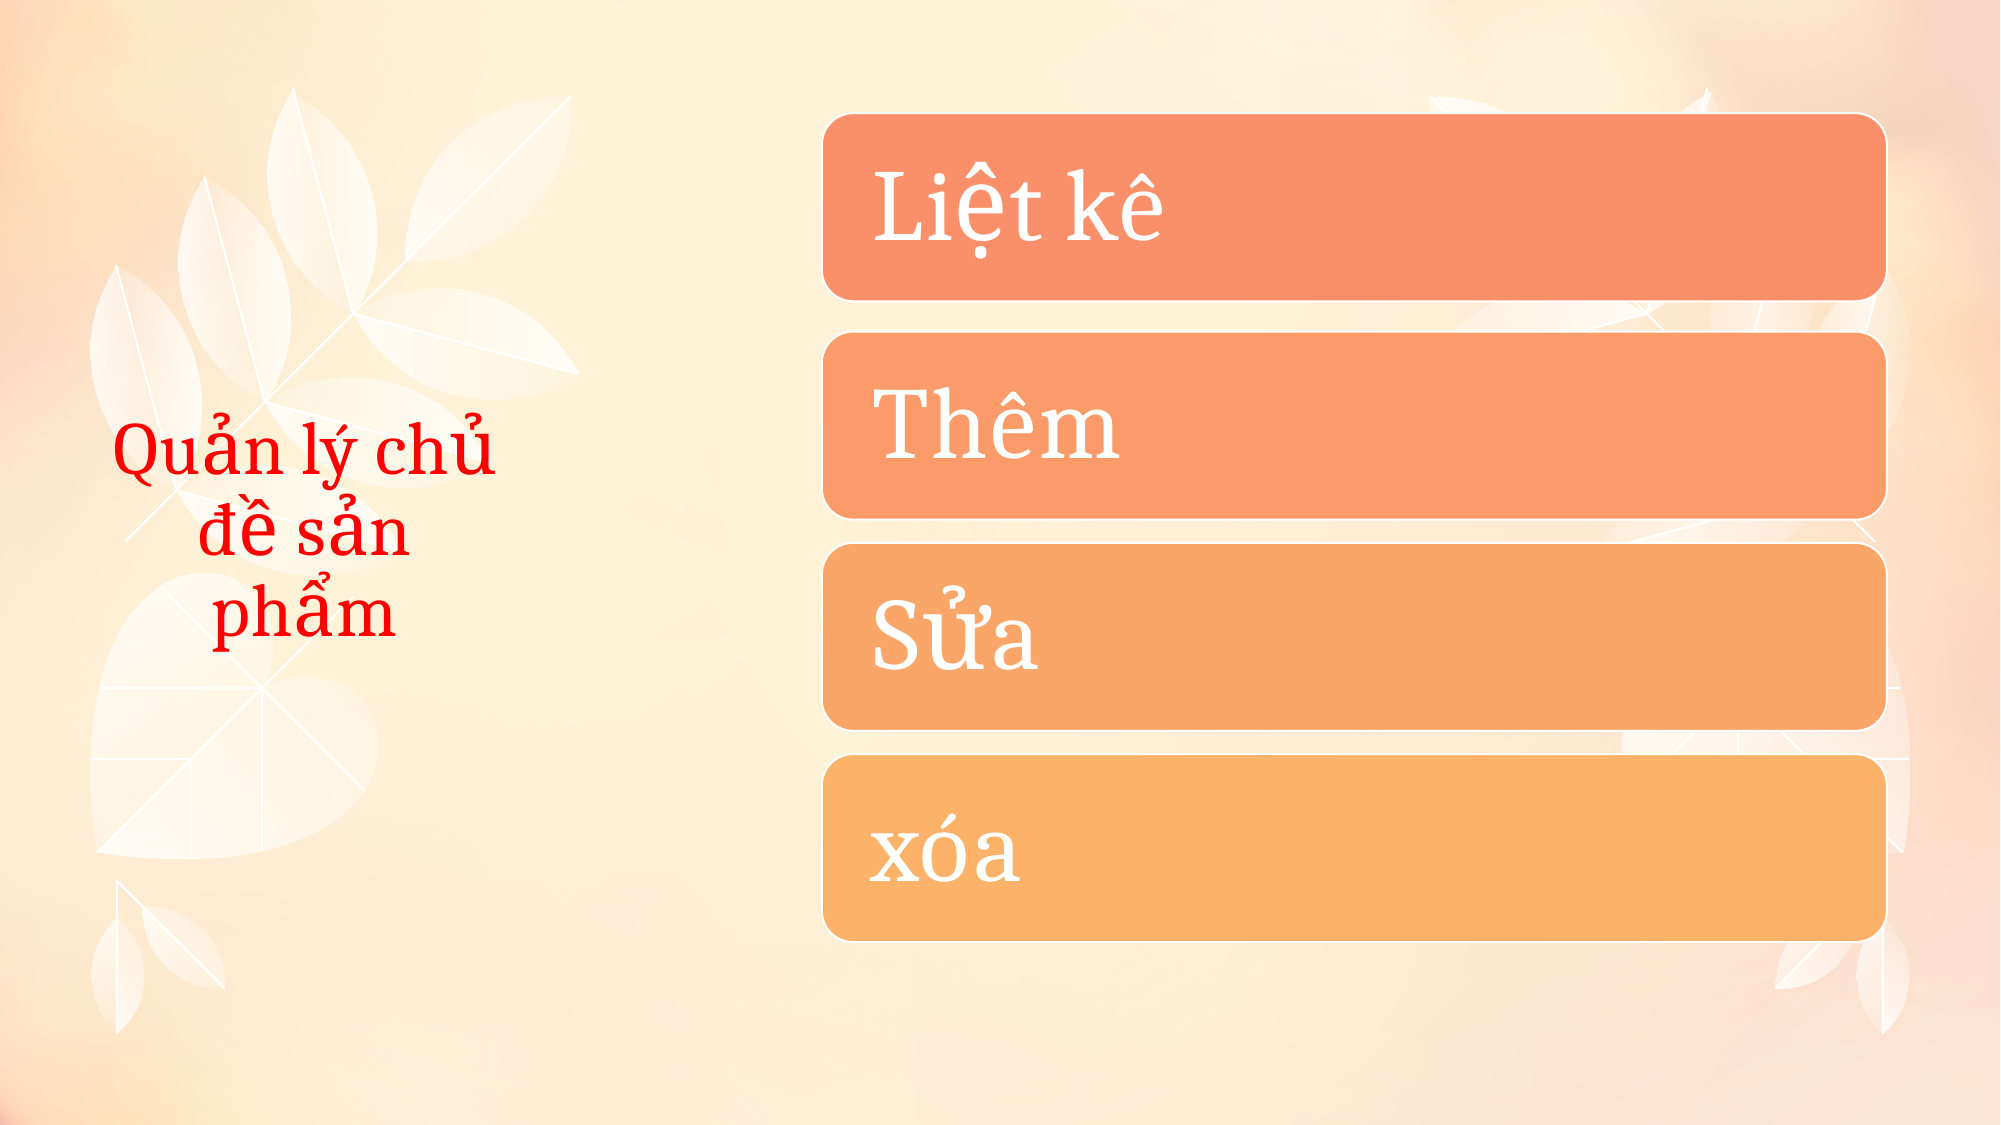

# Quản lý chủ đề sản phẩm
Liệt kê
Thêm
Sửa
xóa